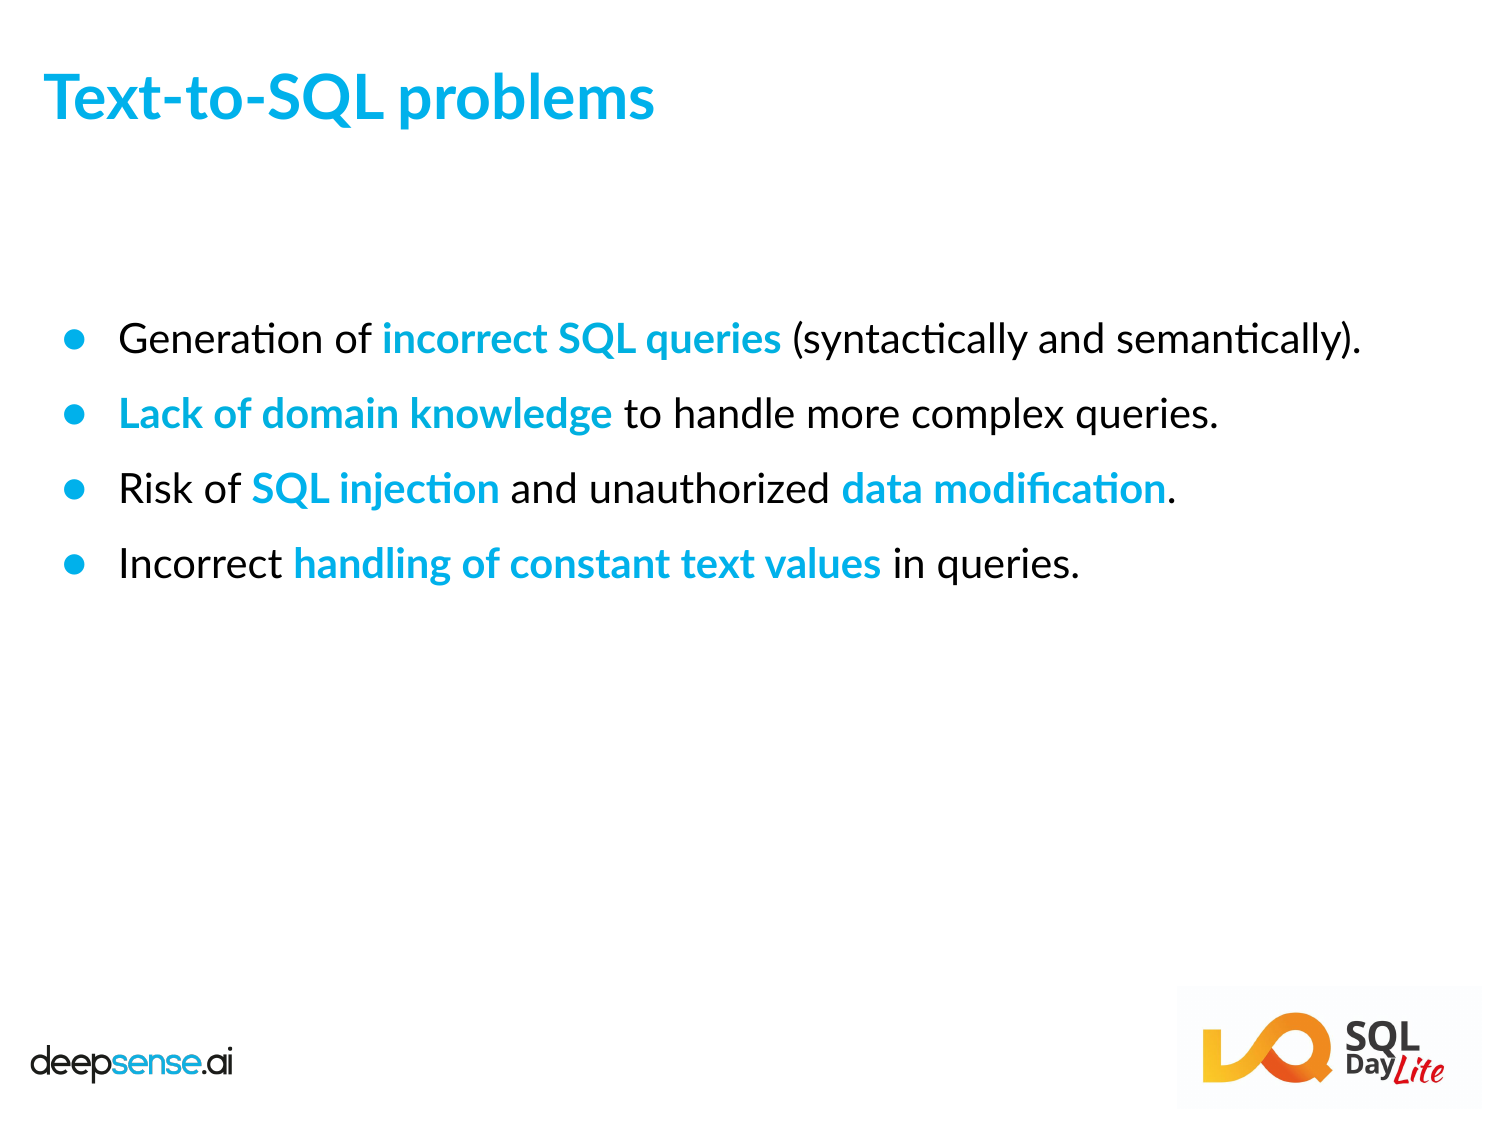

# Text-to-SQL problems
Generation of incorrect SQL queries (syntactically and semantically).
Lack of domain knowledge to handle more complex queries.
Risk of SQL injection and unauthorized data modification.
Incorrect handling of constant text values in queries.